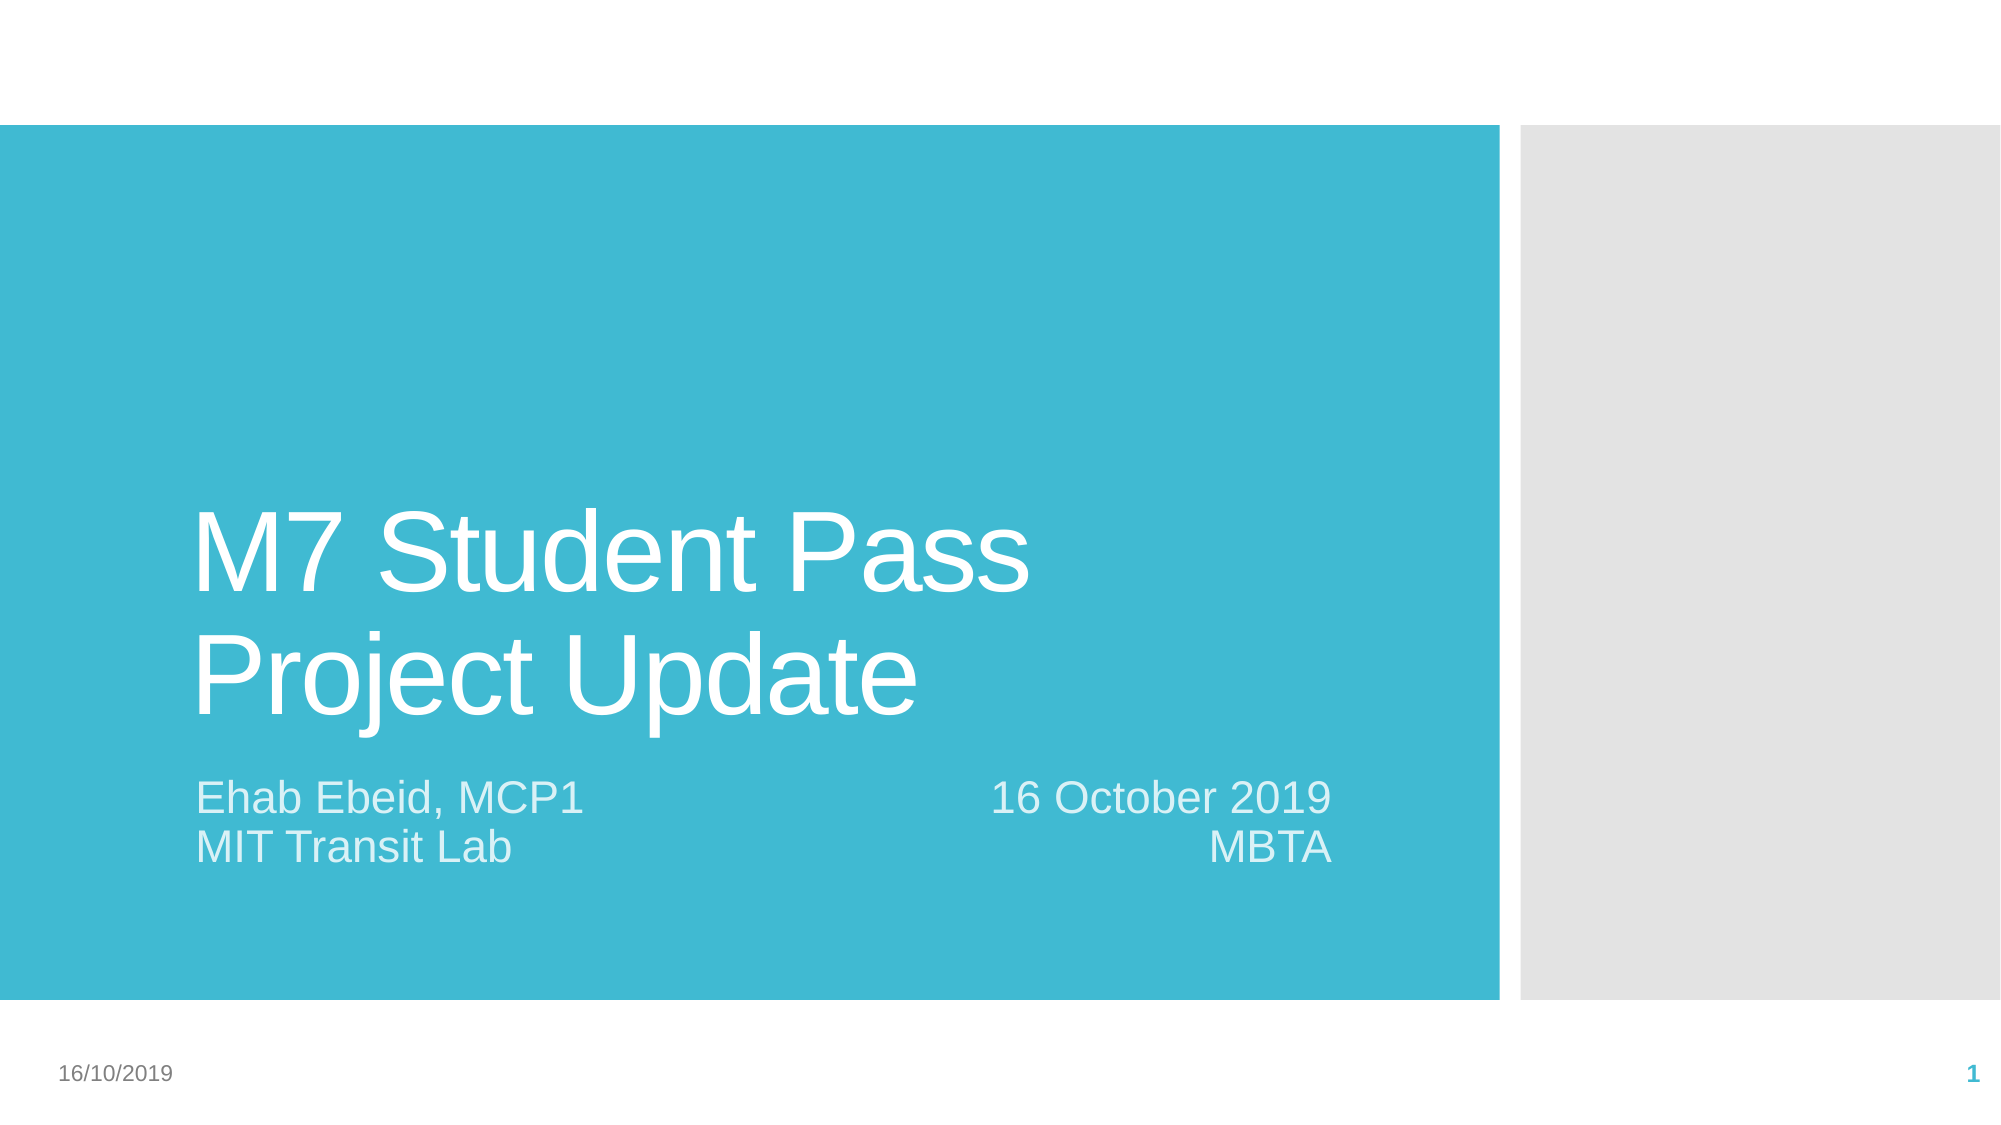

# M7 Student Pass Project Update
Ehab Ebeid, MCP1
MIT Transit Lab
16 October 2019
MBTA

16/10/2019
1